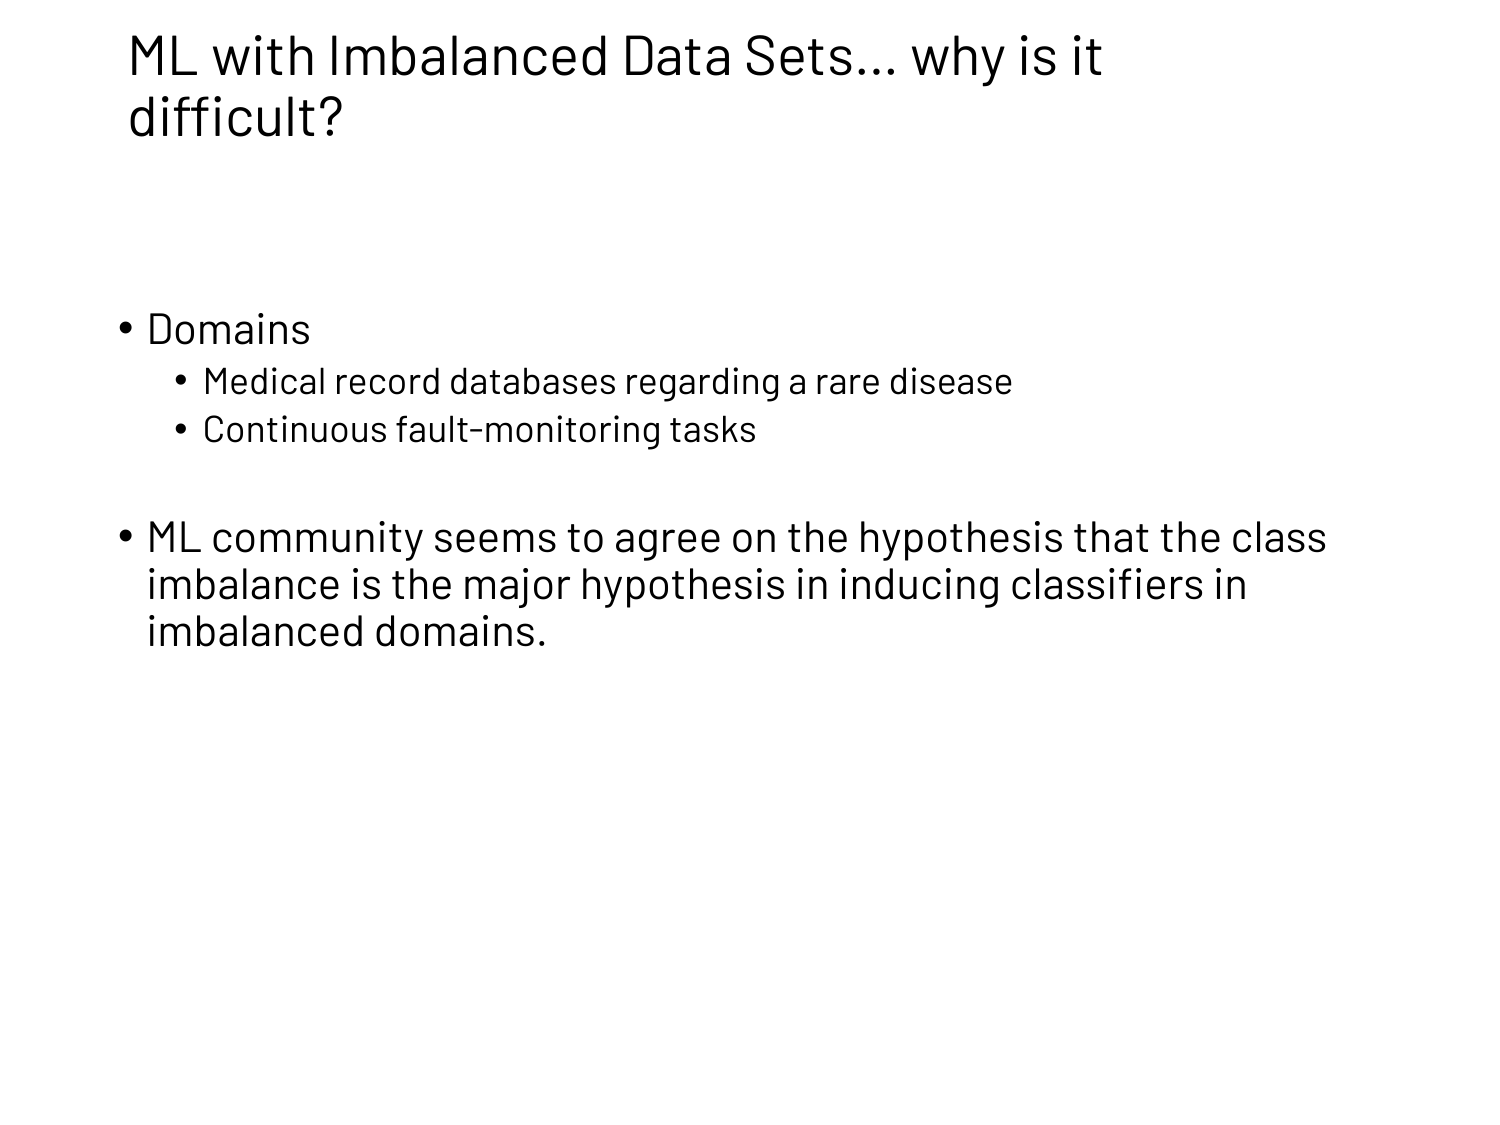

# ML with Imbalanced Data Sets… why is it difficult?
Domains
Medical record databases regarding a rare disease
Continuous fault-monitoring tasks

ML community seems to agree on the hypothesis that the class imbalance is the major hypothesis in inducing classifiers in imbalanced domains.